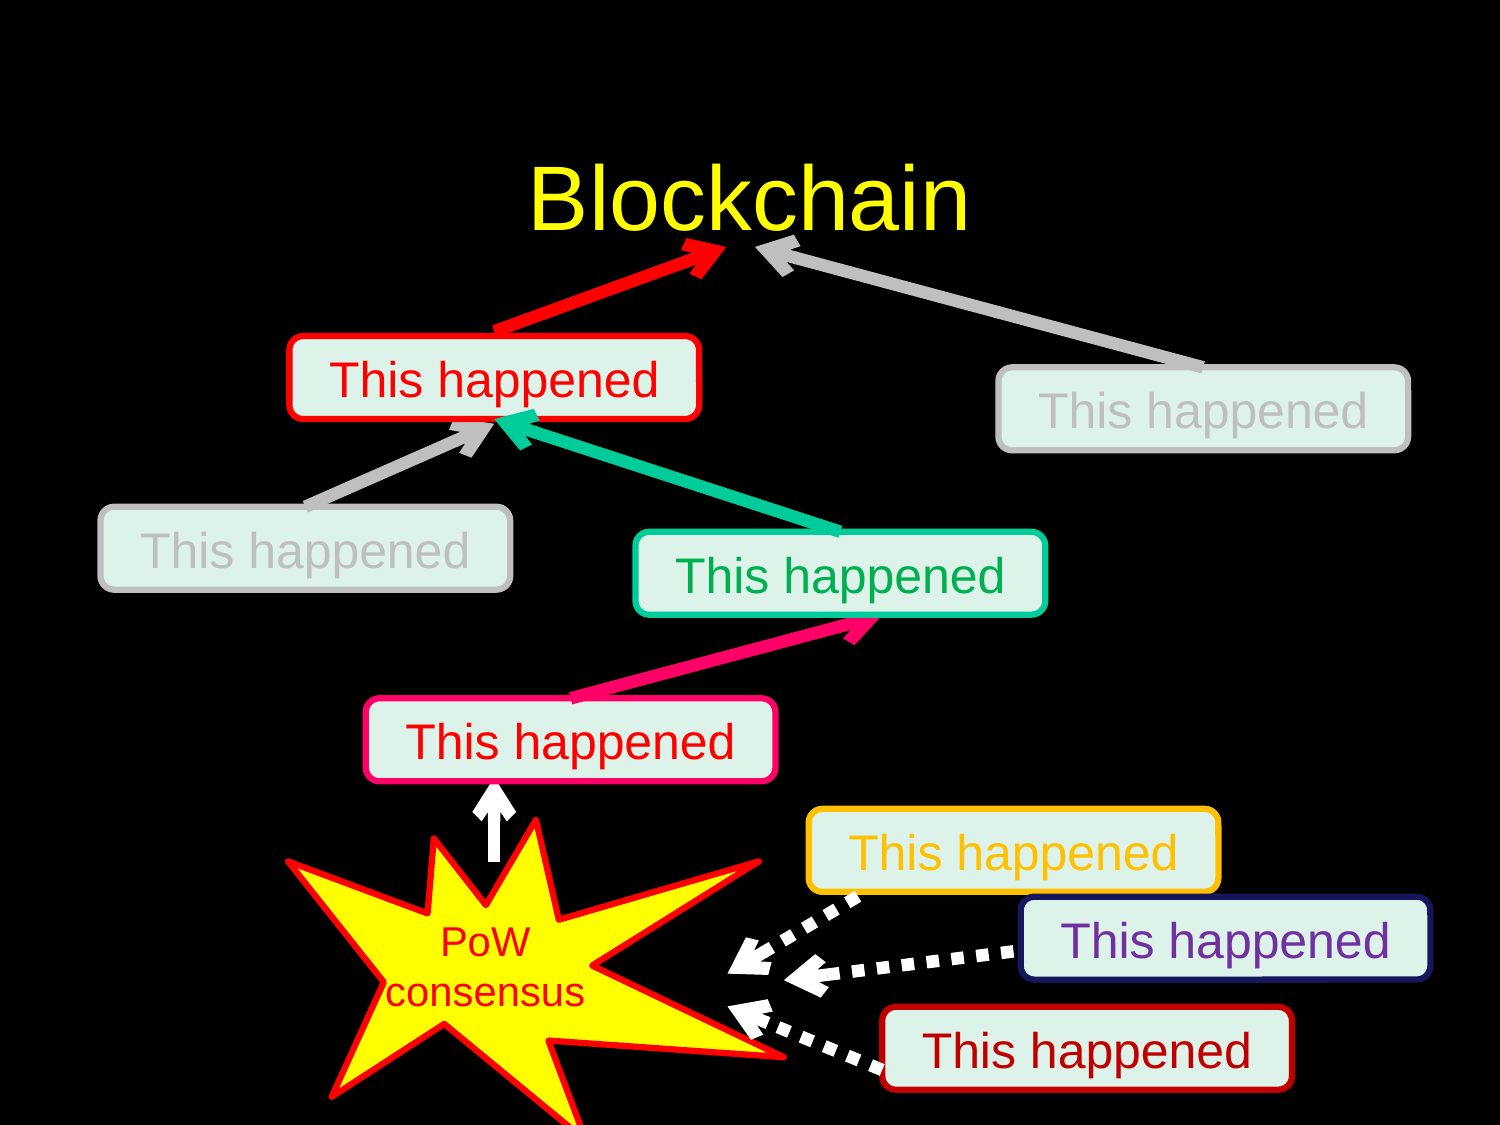

# Blockchain
This happened
This happened
This happened
This happened
This happened
This happened

This happened
PoW
consensus
This happened